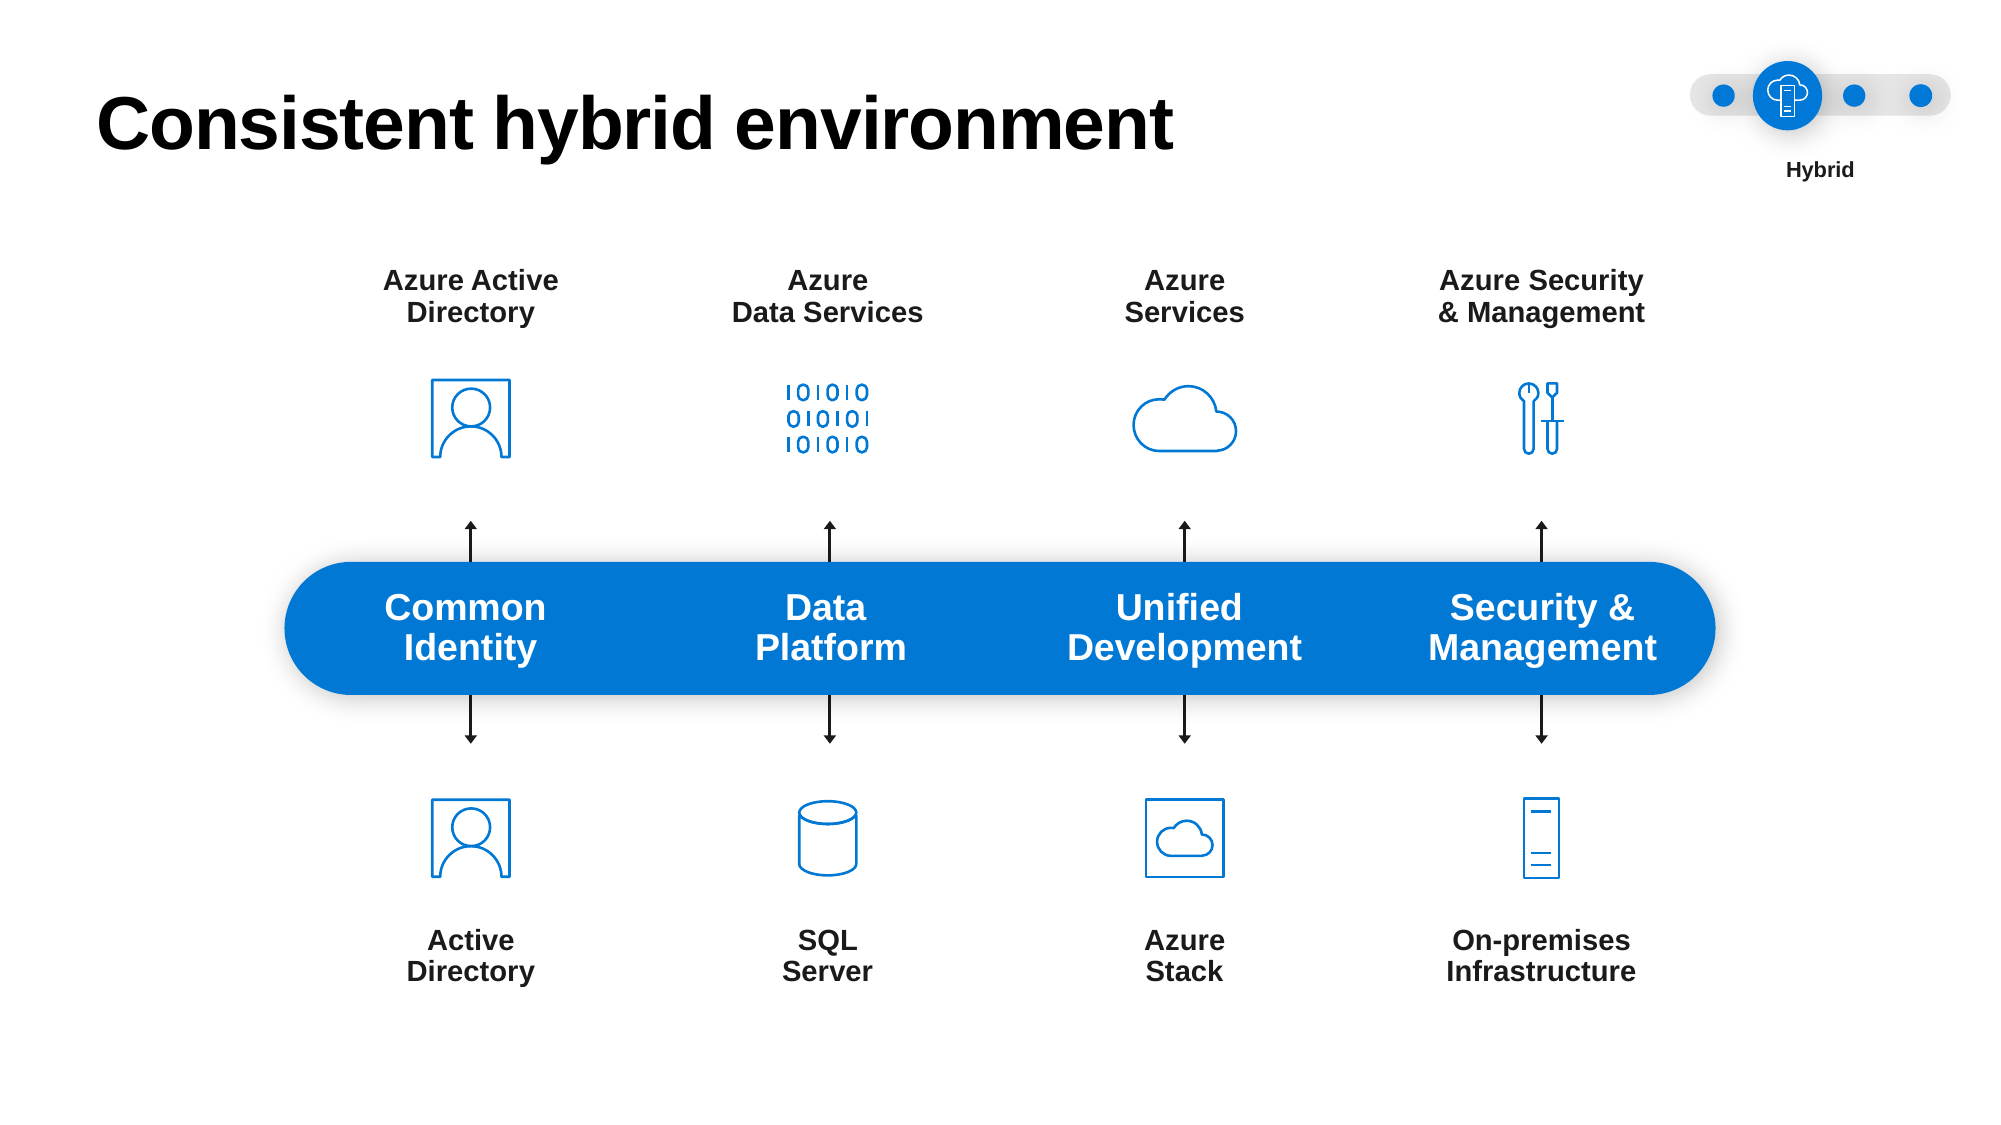

# Consistent hybrid environment

Hybrid
Azure Active
Directory

Azure
Data Services

Azure
Services

Azure Security
& Management

Common
Identity
Data
Platform
Unified
Development
Security & Management

On-premises
Infrastructure

Azure
Stack

Active
Directory

SQL
Server